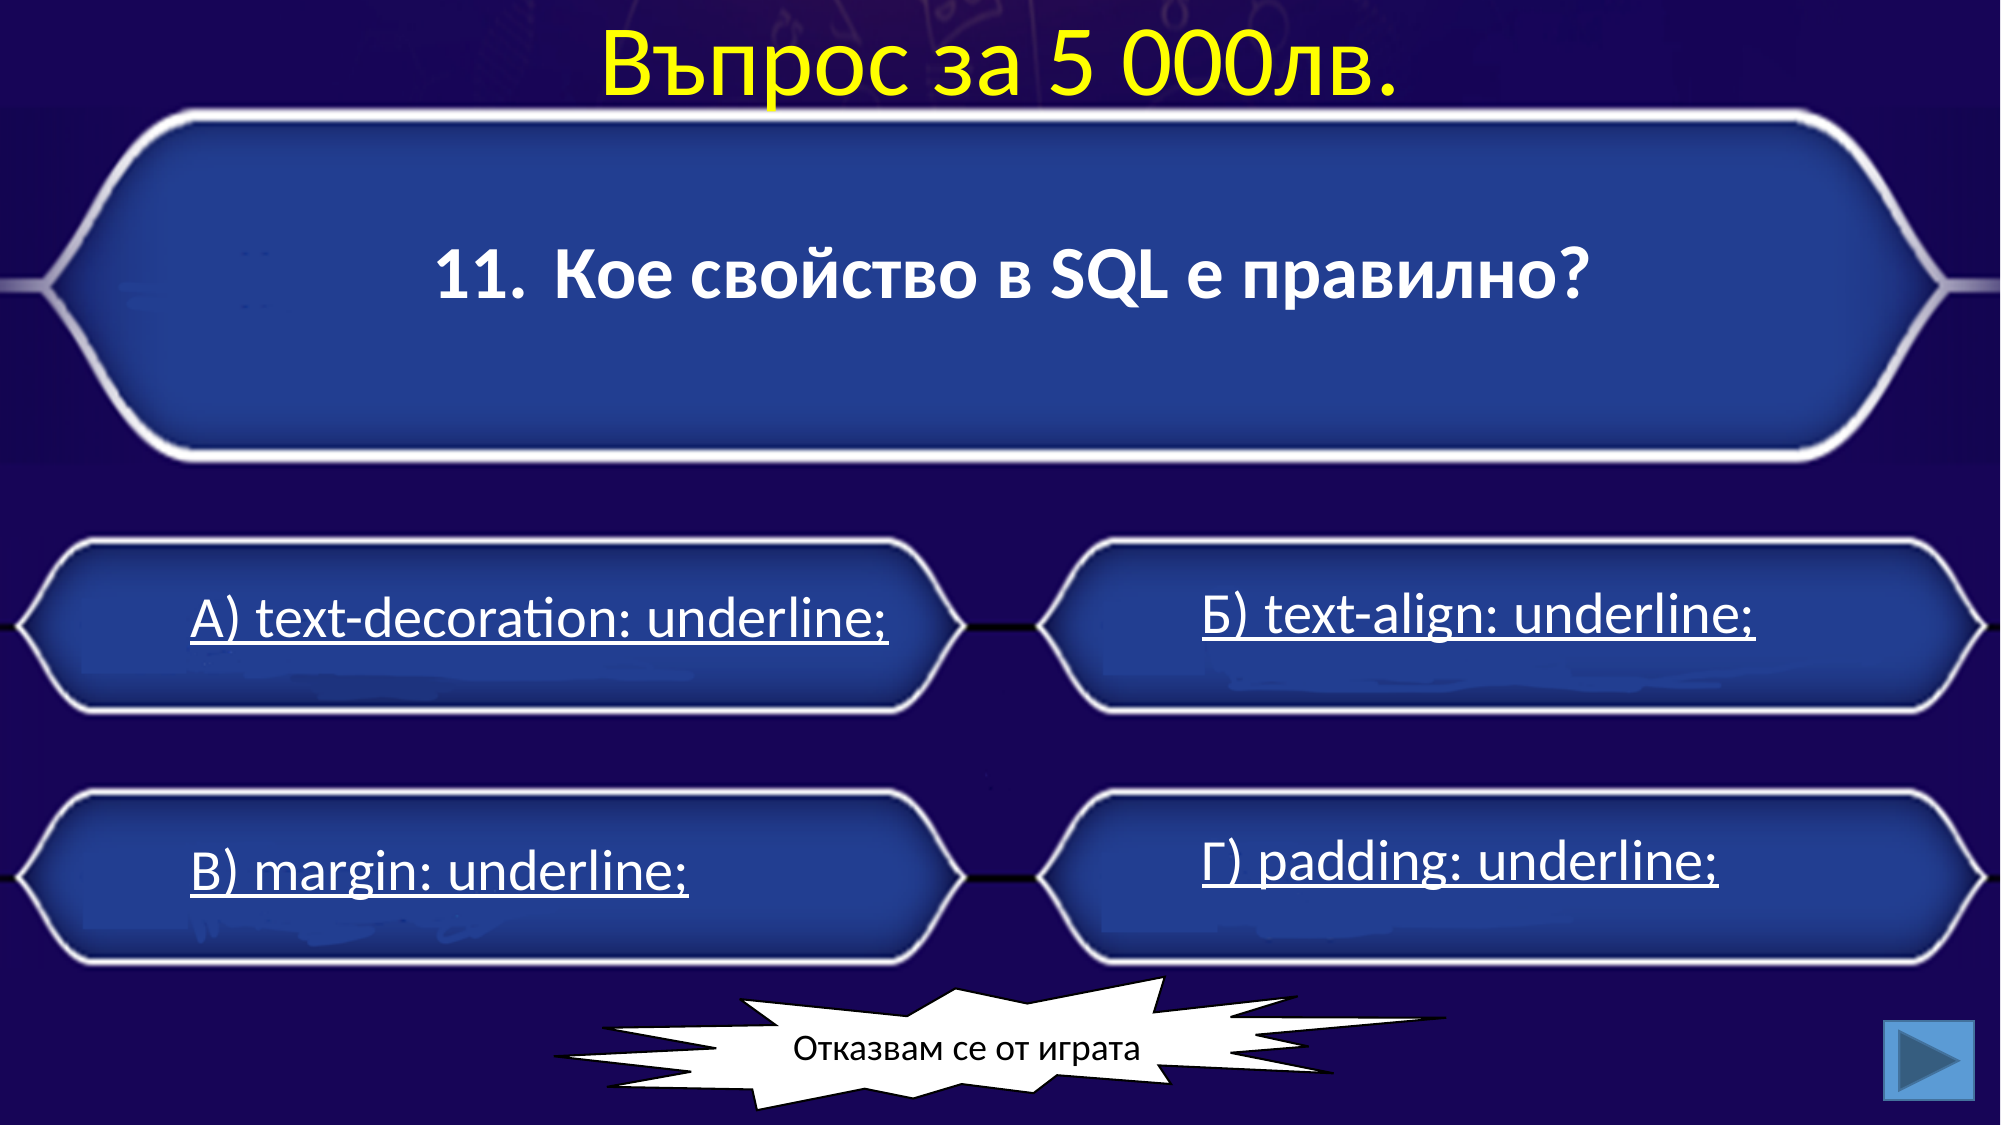

# Въпрос за 5 000лв.
Кое свойство в SQL е правилно?
Б) text-align: underline;
А) text-decoration: underline;
Г) padding: underline;
В) margin: underline;
Отказвам се от играта